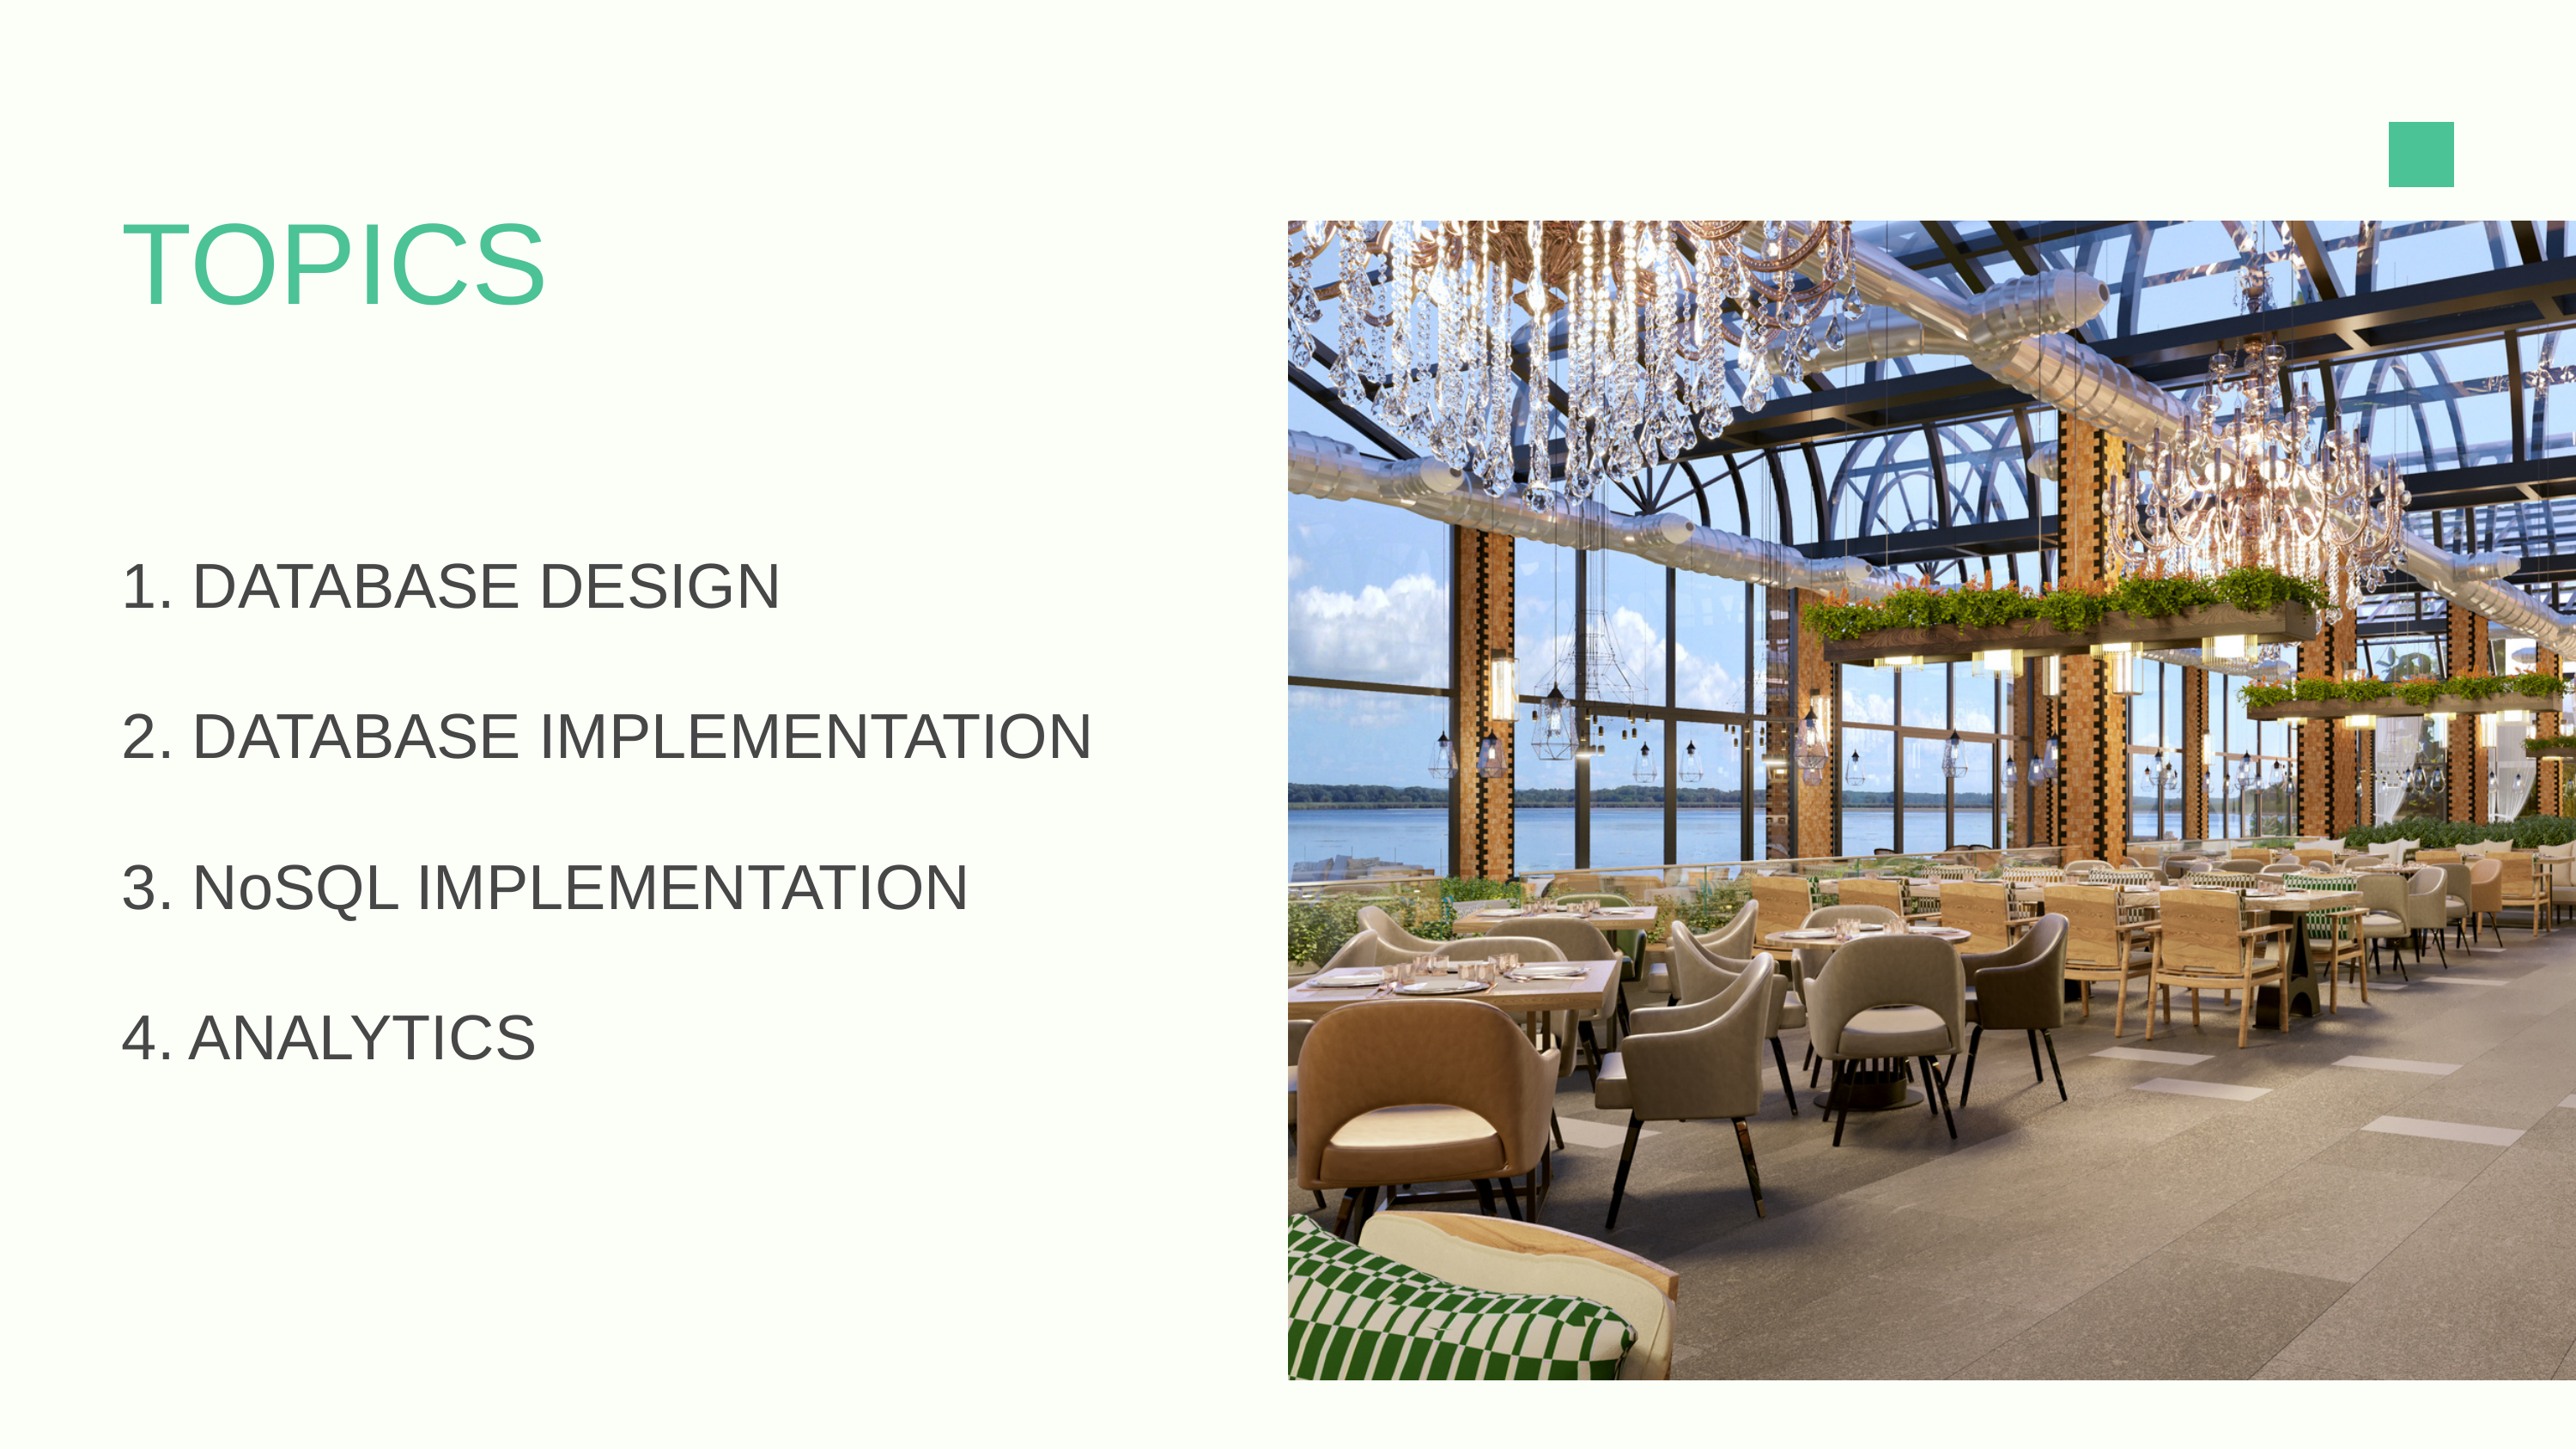

TOPICS

1. DATABASE DESIGN
2. DATABASE IMPLEMENTATION
3. NoSQL IMPLEMENTATION
4. ANALYTICS